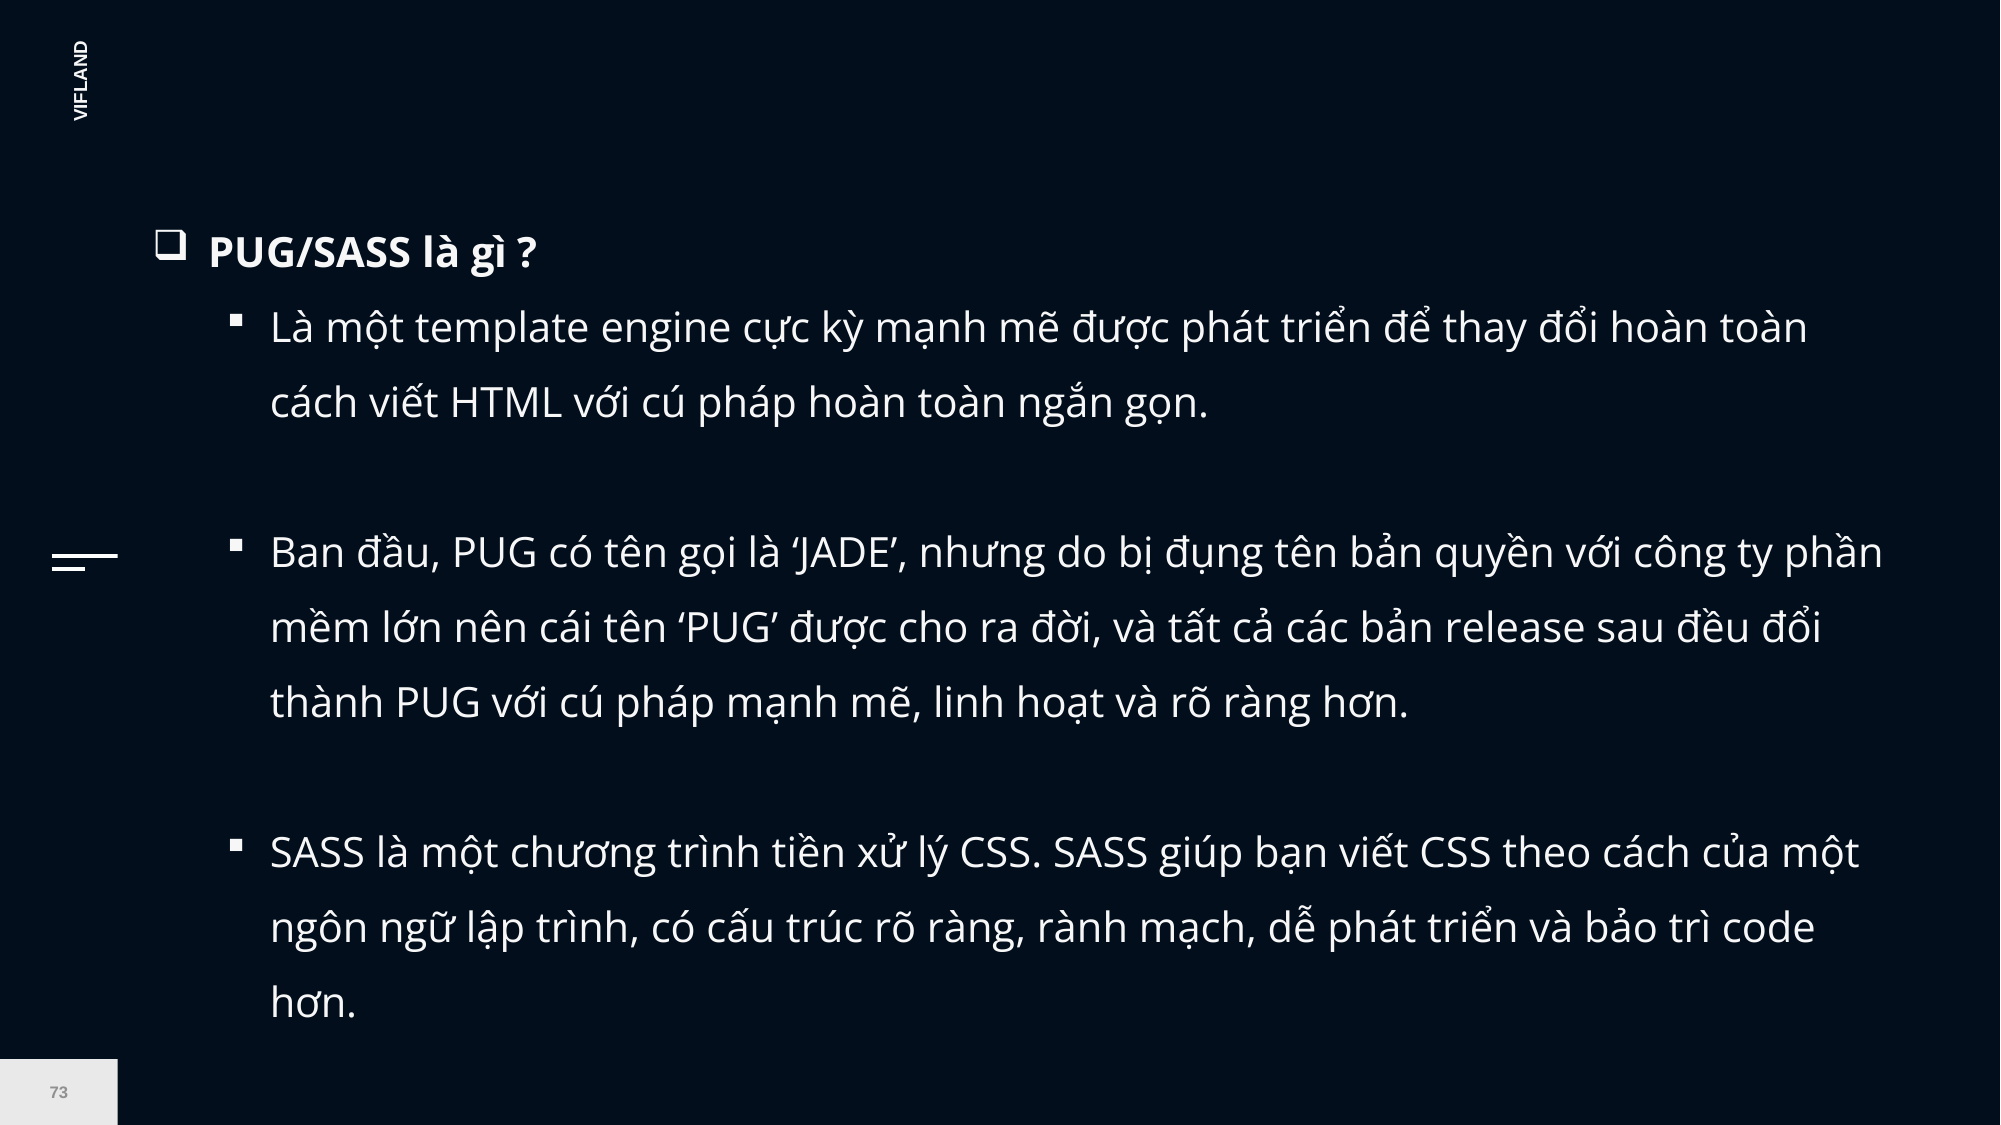

PUG/SASS là gì ?
Là một template engine cực kỳ mạnh mẽ được phát triển để thay đổi hoàn toàn cách viết HTML với cú pháp hoàn toàn ngắn gọn.

Ban đầu, PUG có tên gọi là ‘JADE’, nhưng do bị đụng tên bản quyền với công ty phần mềm lớn nên cái tên ‘PUG’ được cho ra đời, và tất cả các bản release sau đều đổi thành PUG với cú pháp mạnh mẽ, linh hoạt và rõ ràng hơn.

SASS là một chương trình tiền xử lý CSS. SASS giúp bạn viết CSS theo cách của một ngôn ngữ lập trình, có cấu trúc rõ ràng, rành mạch, dễ phát triển và bảo trì code hơn.